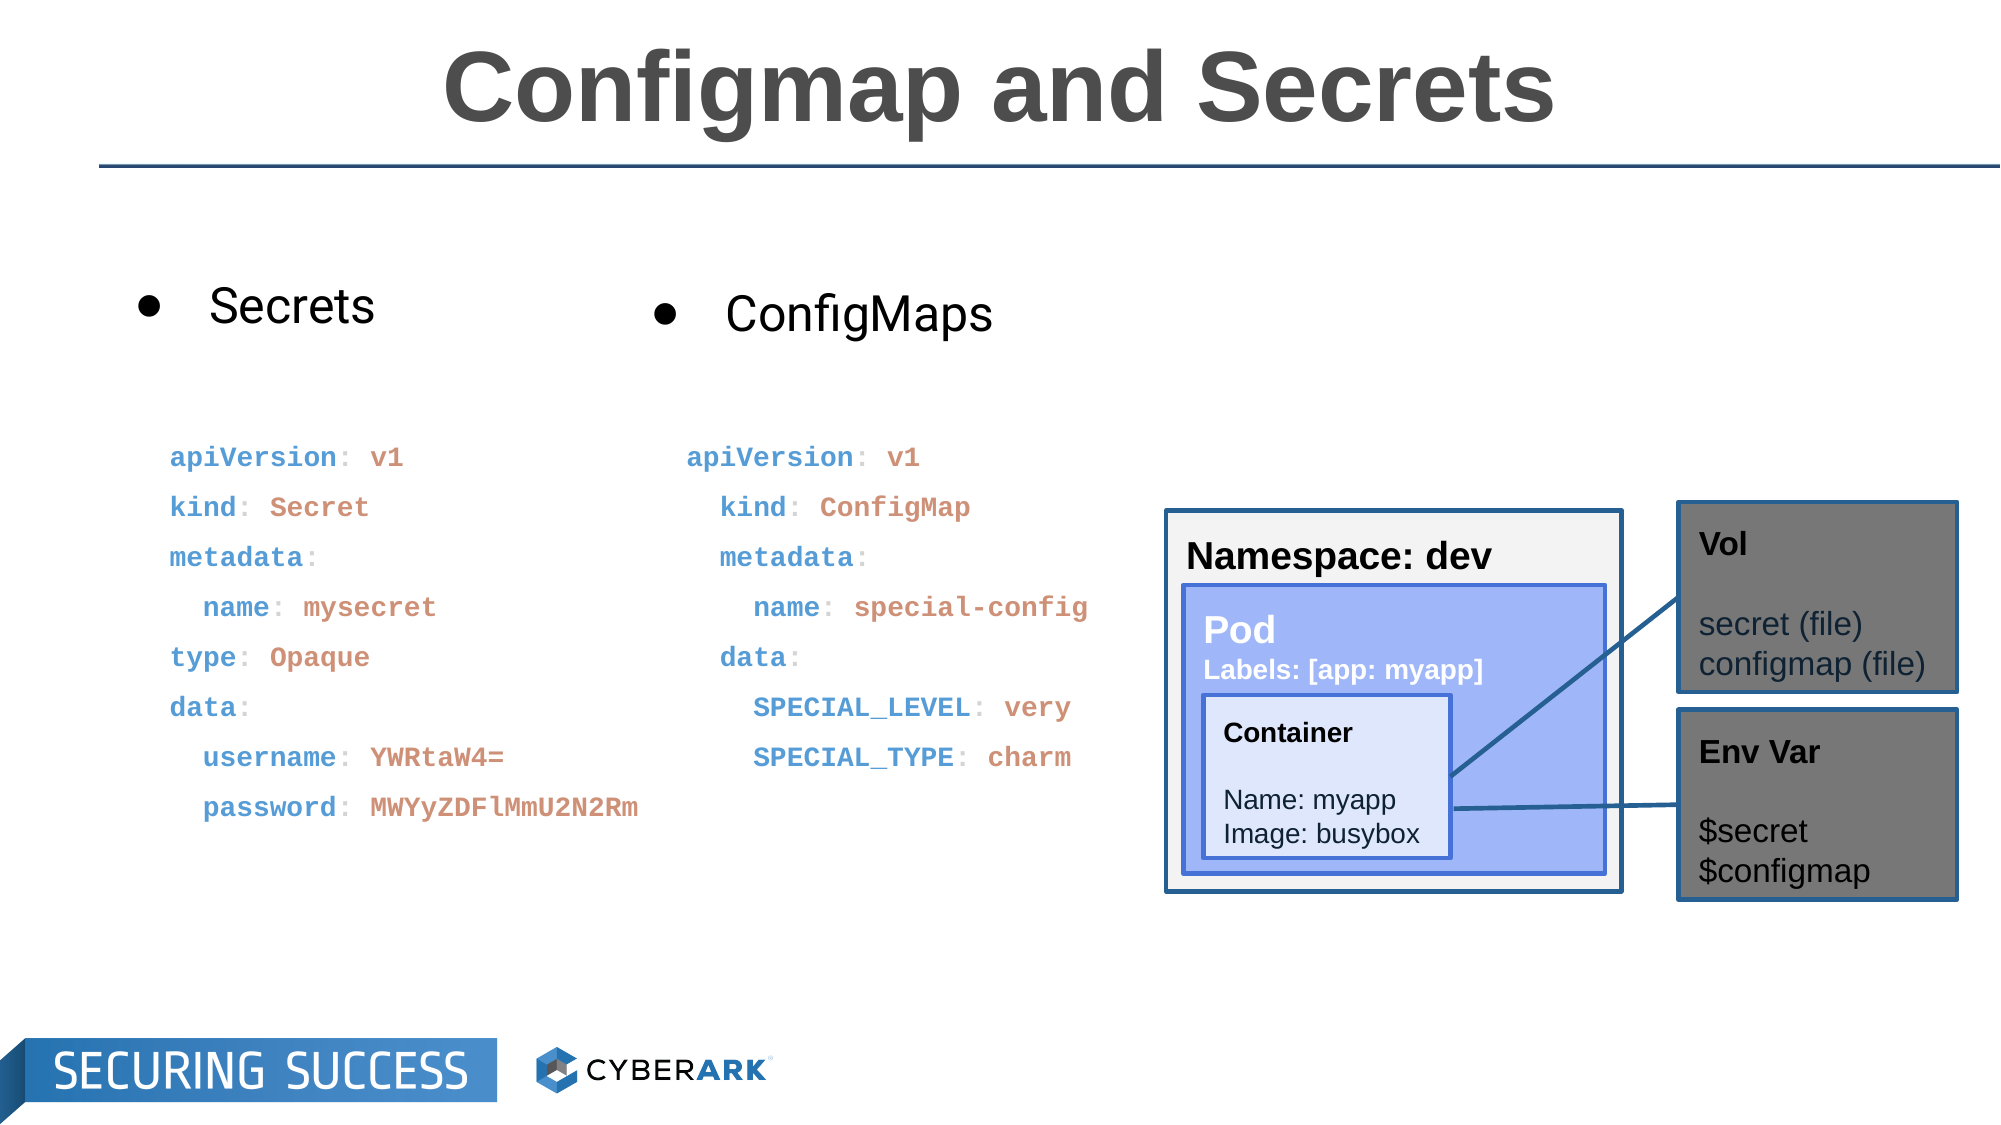

# Configmap and Secrets
Secrets

ConfigMaps

apiVersion: v1
kind: Secret
metadata:
  name: mysecret
type: Opaque
data:
  username: YWRtaW4=
  password: MWYyZDFlMmU2N2Rm
apiVersion: v1
  kind: ConfigMap
  metadata:
    name: special-config
  data:
    SPECIAL_LEVEL: very
    SPECIAL_TYPE: charm

Vol

secret (file)
configmap (file)
Namespace: dev
Pod
Labels: [app: myapp]
Container

Name: myapp
Image: busybox
Env Var
$secret
$configmap